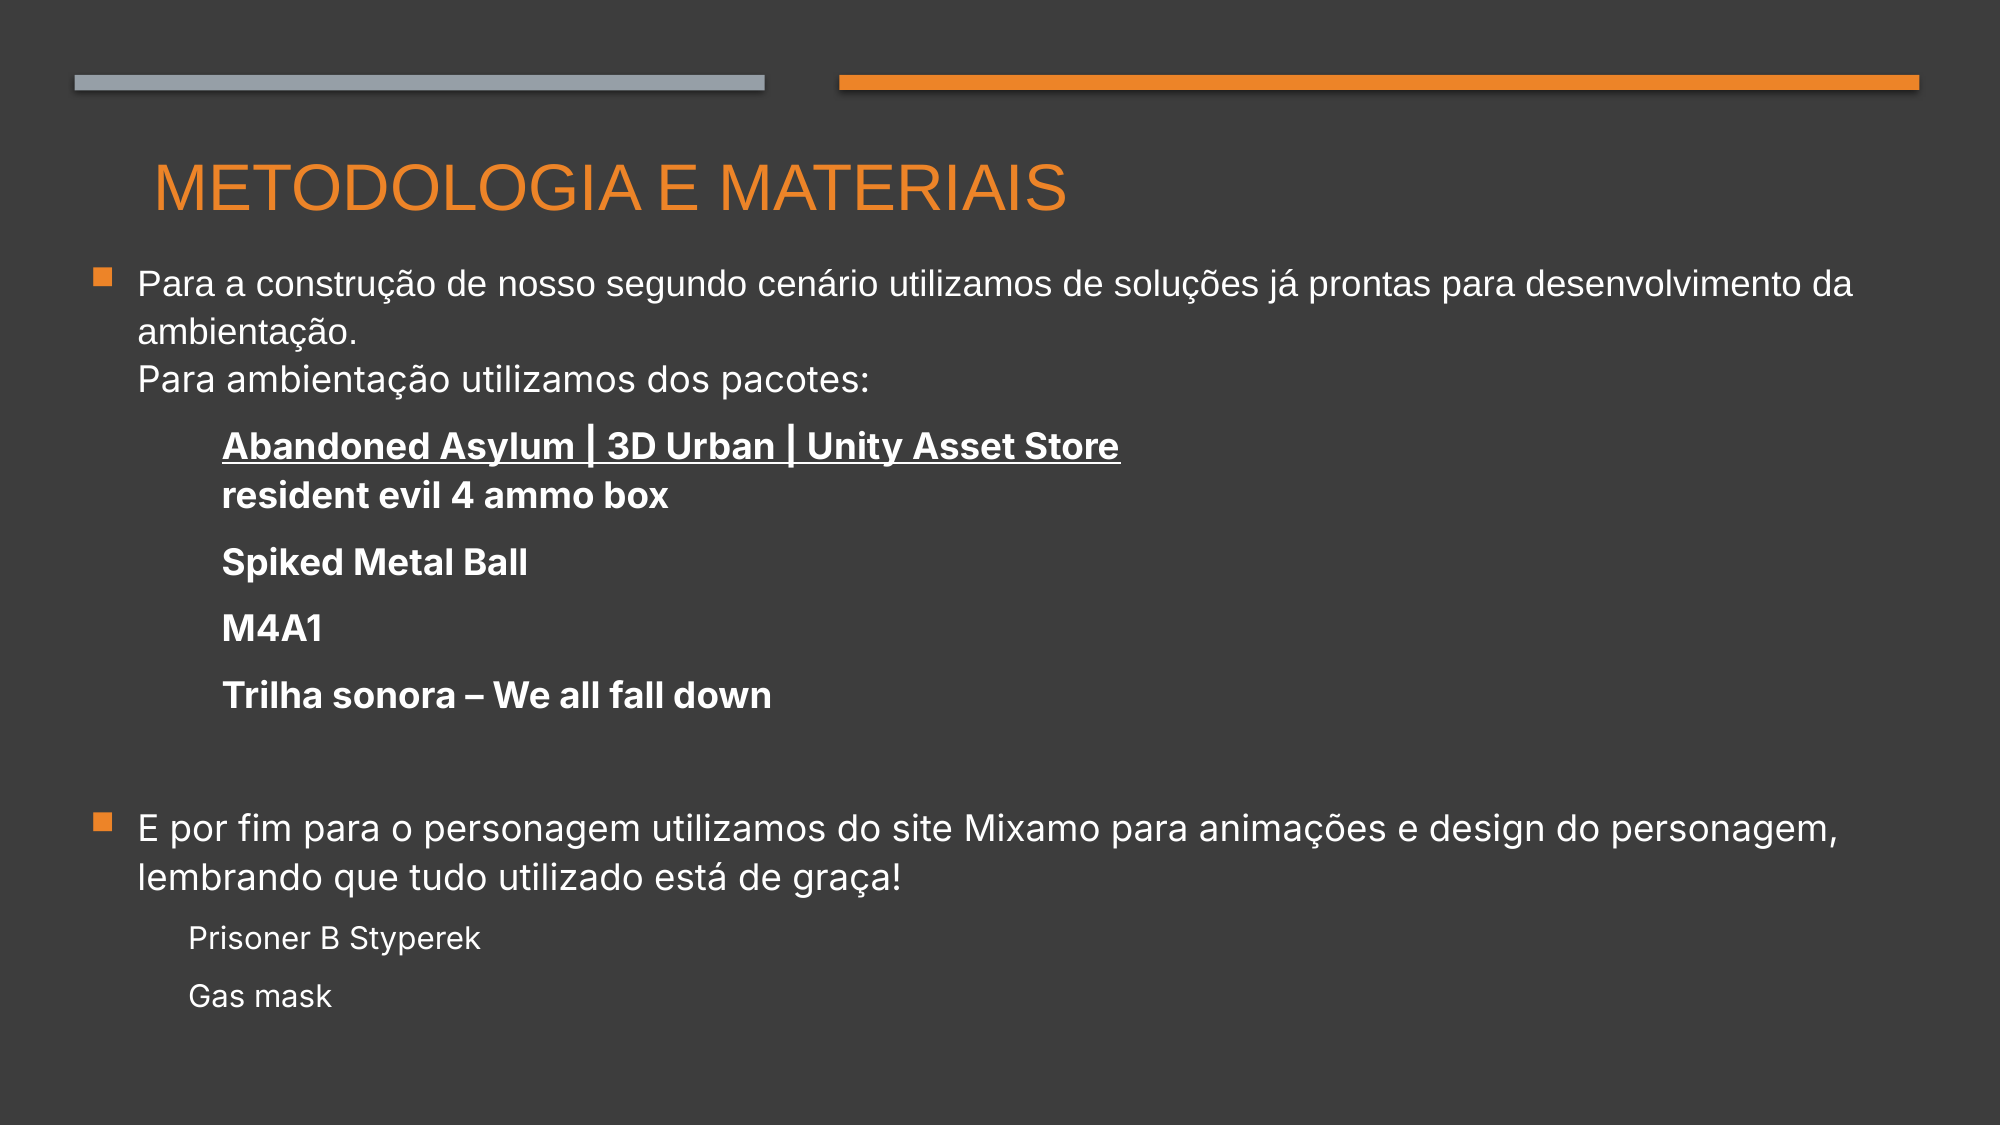

# Metodologia e materiais
Para a construção de nosso segundo cenário utilizamos de soluções já prontas para desenvolvimento da ambientação.
Para ambientação utilizamos dos pacotes:
	Abandoned Asylum | 3D Urban | Unity Asset Store
	resident evil 4 ammo box
	Spiked Metal Ball
	M4A1
	Trilha sonora – We all fall down

E por fim para o personagem utilizamos do site Mixamo para animações e design do personagem, lembrando que tudo utilizado está de graça!
Prisoner B Styperek
Gas mask